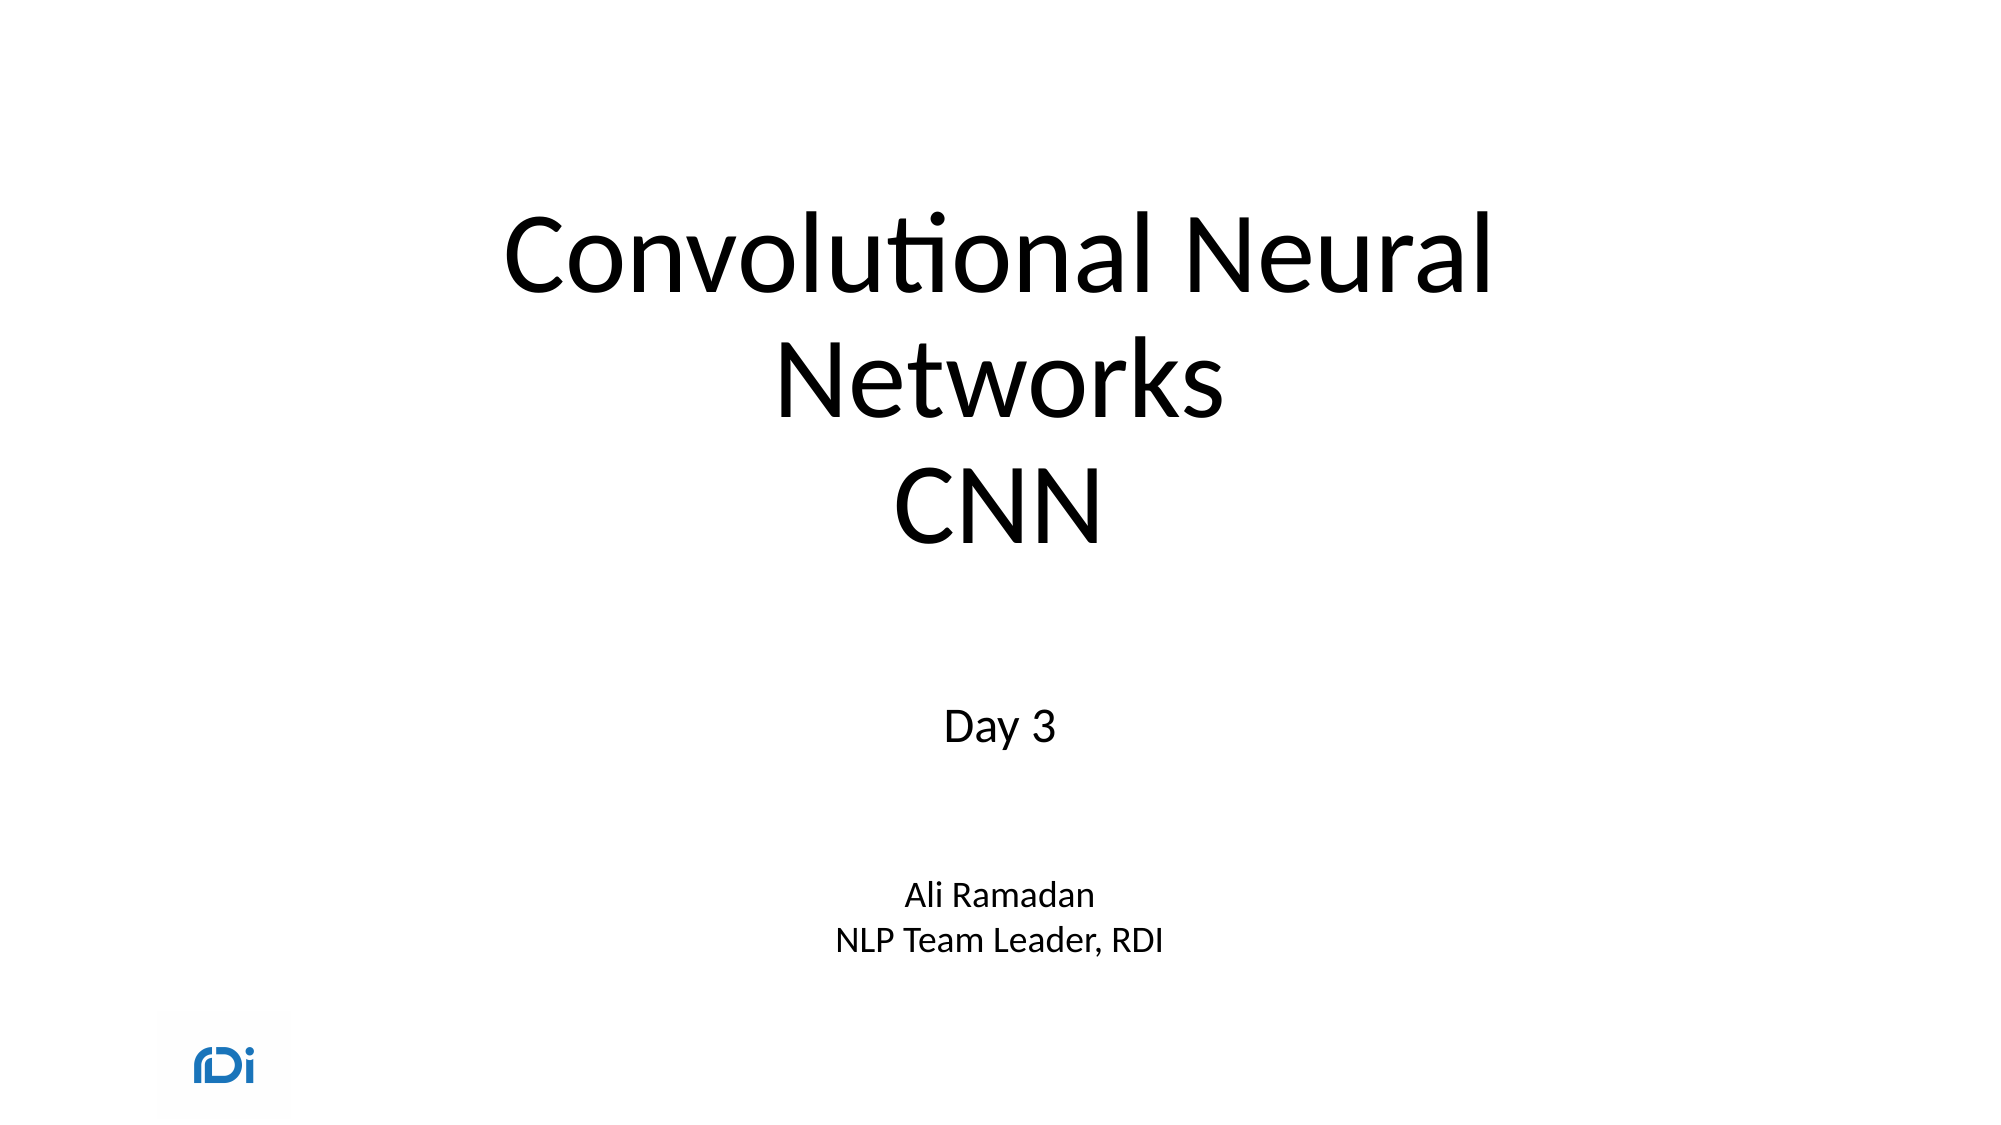

# Convolutional Neural Networks CNN
Day 3
Ali Ramadan
NLP Team Leader, RDI